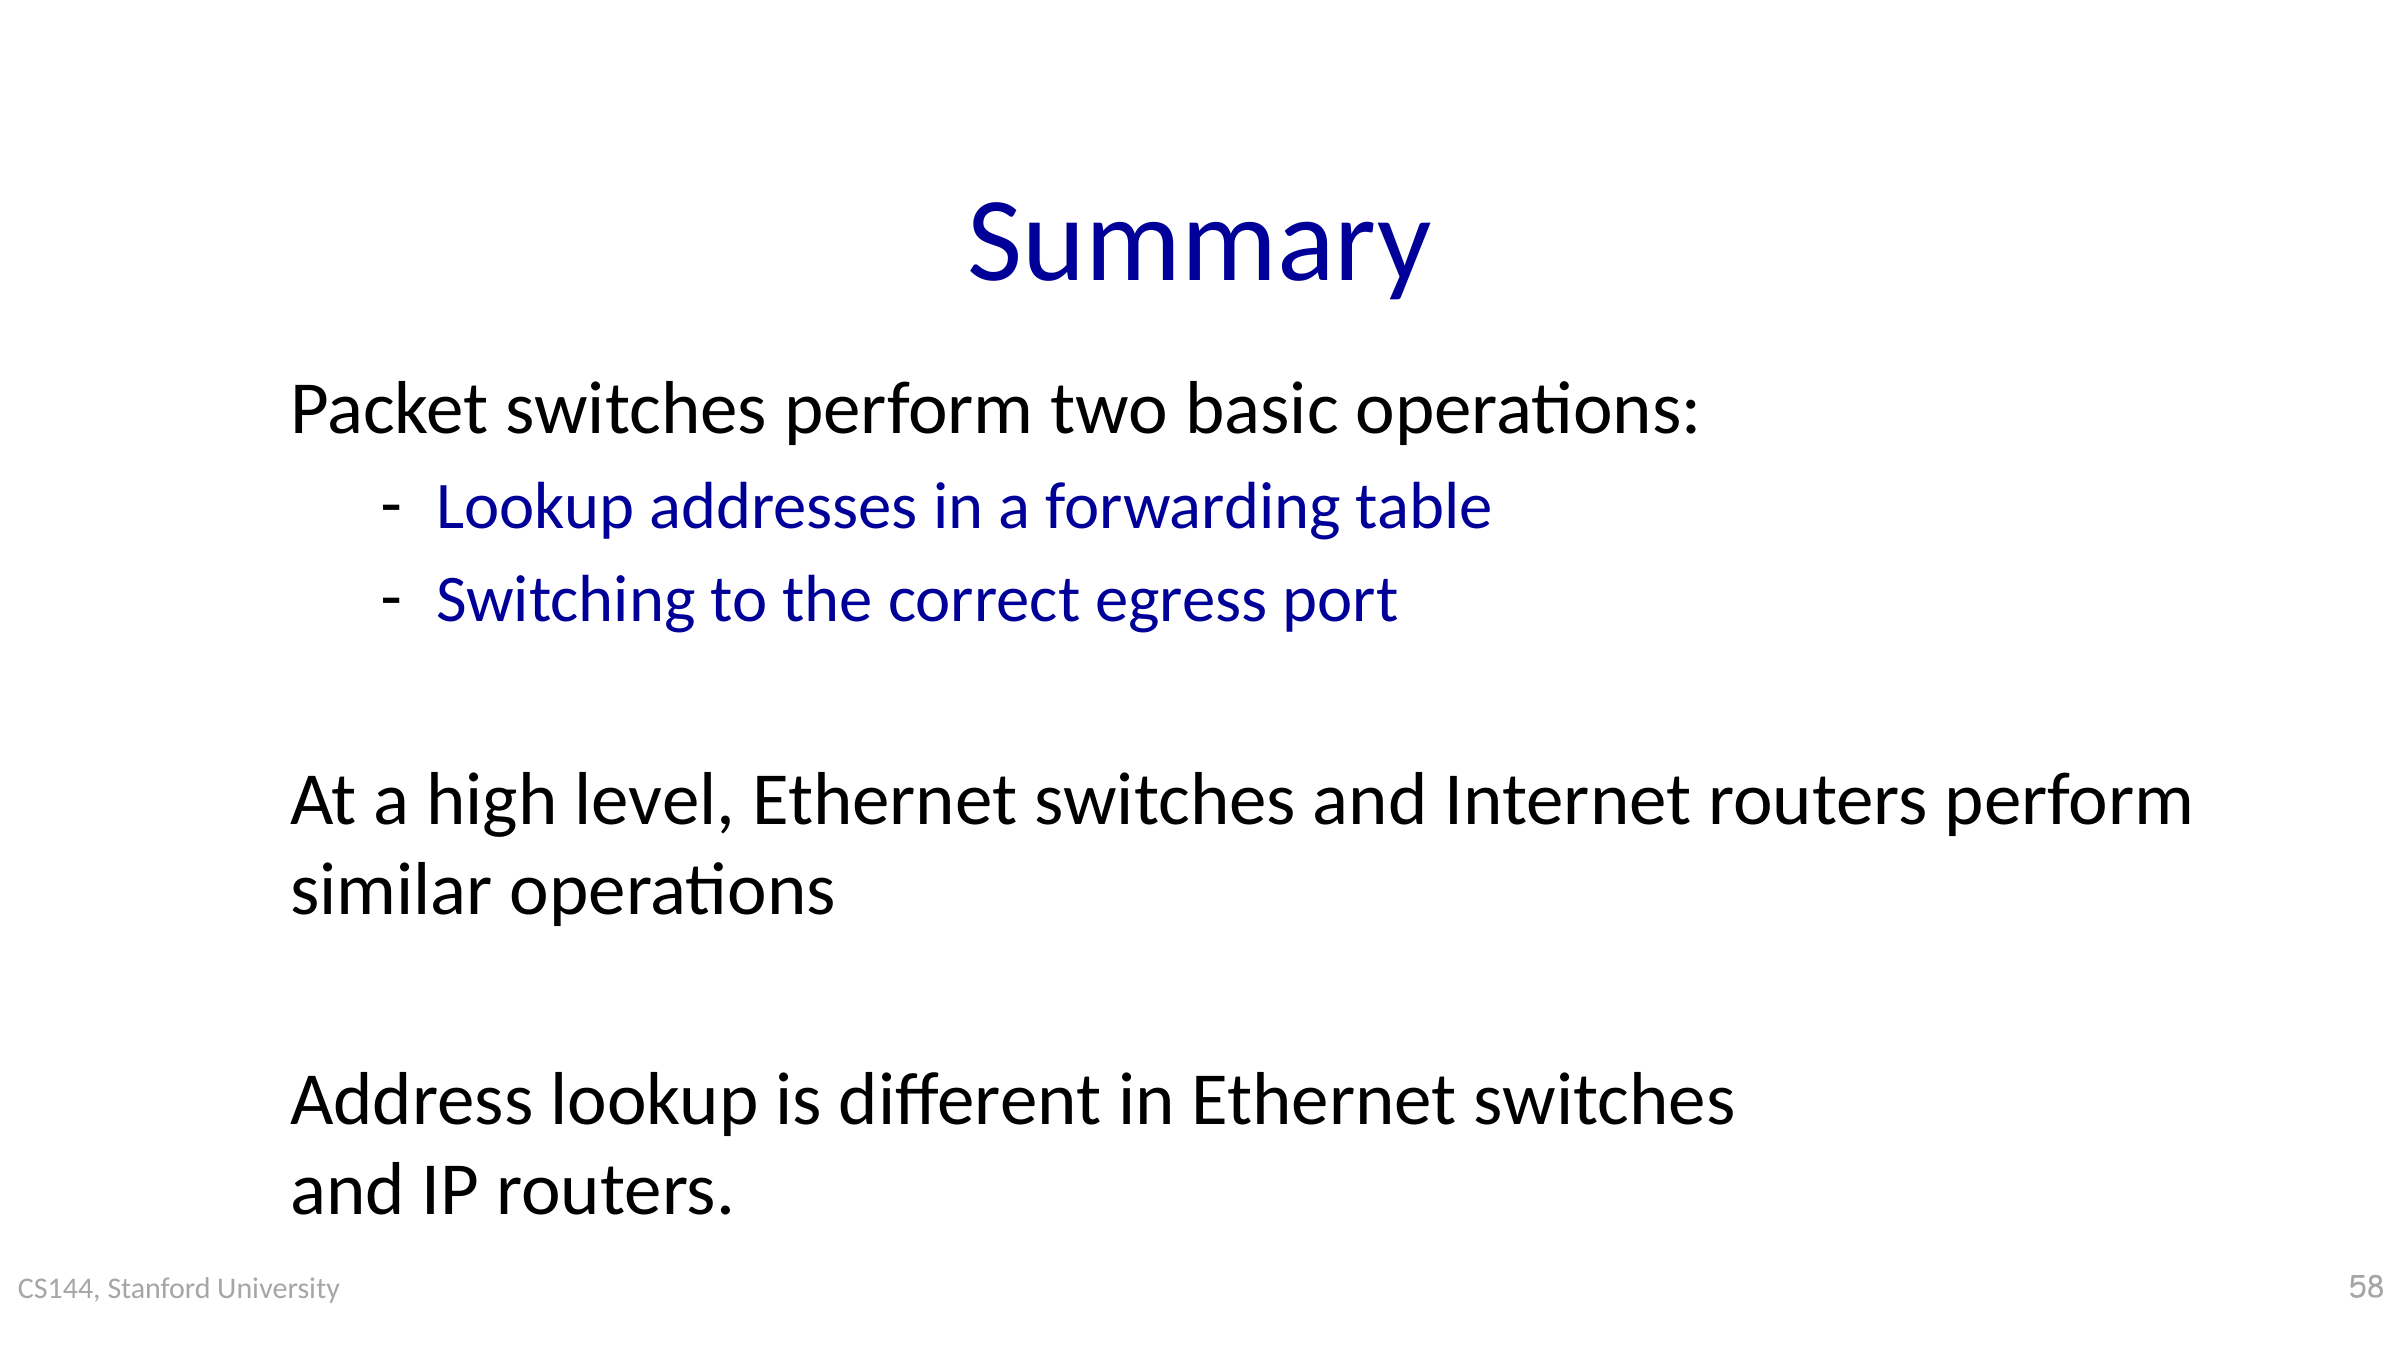

# Summary
Packet switches perform two basic operations:
Lookup addresses in a forwarding table
Switching to the correct egress port

At a high level, Ethernet switches and Internet routers perform similar operations

Address lookup is different in Ethernet switches
and IP routers.

58